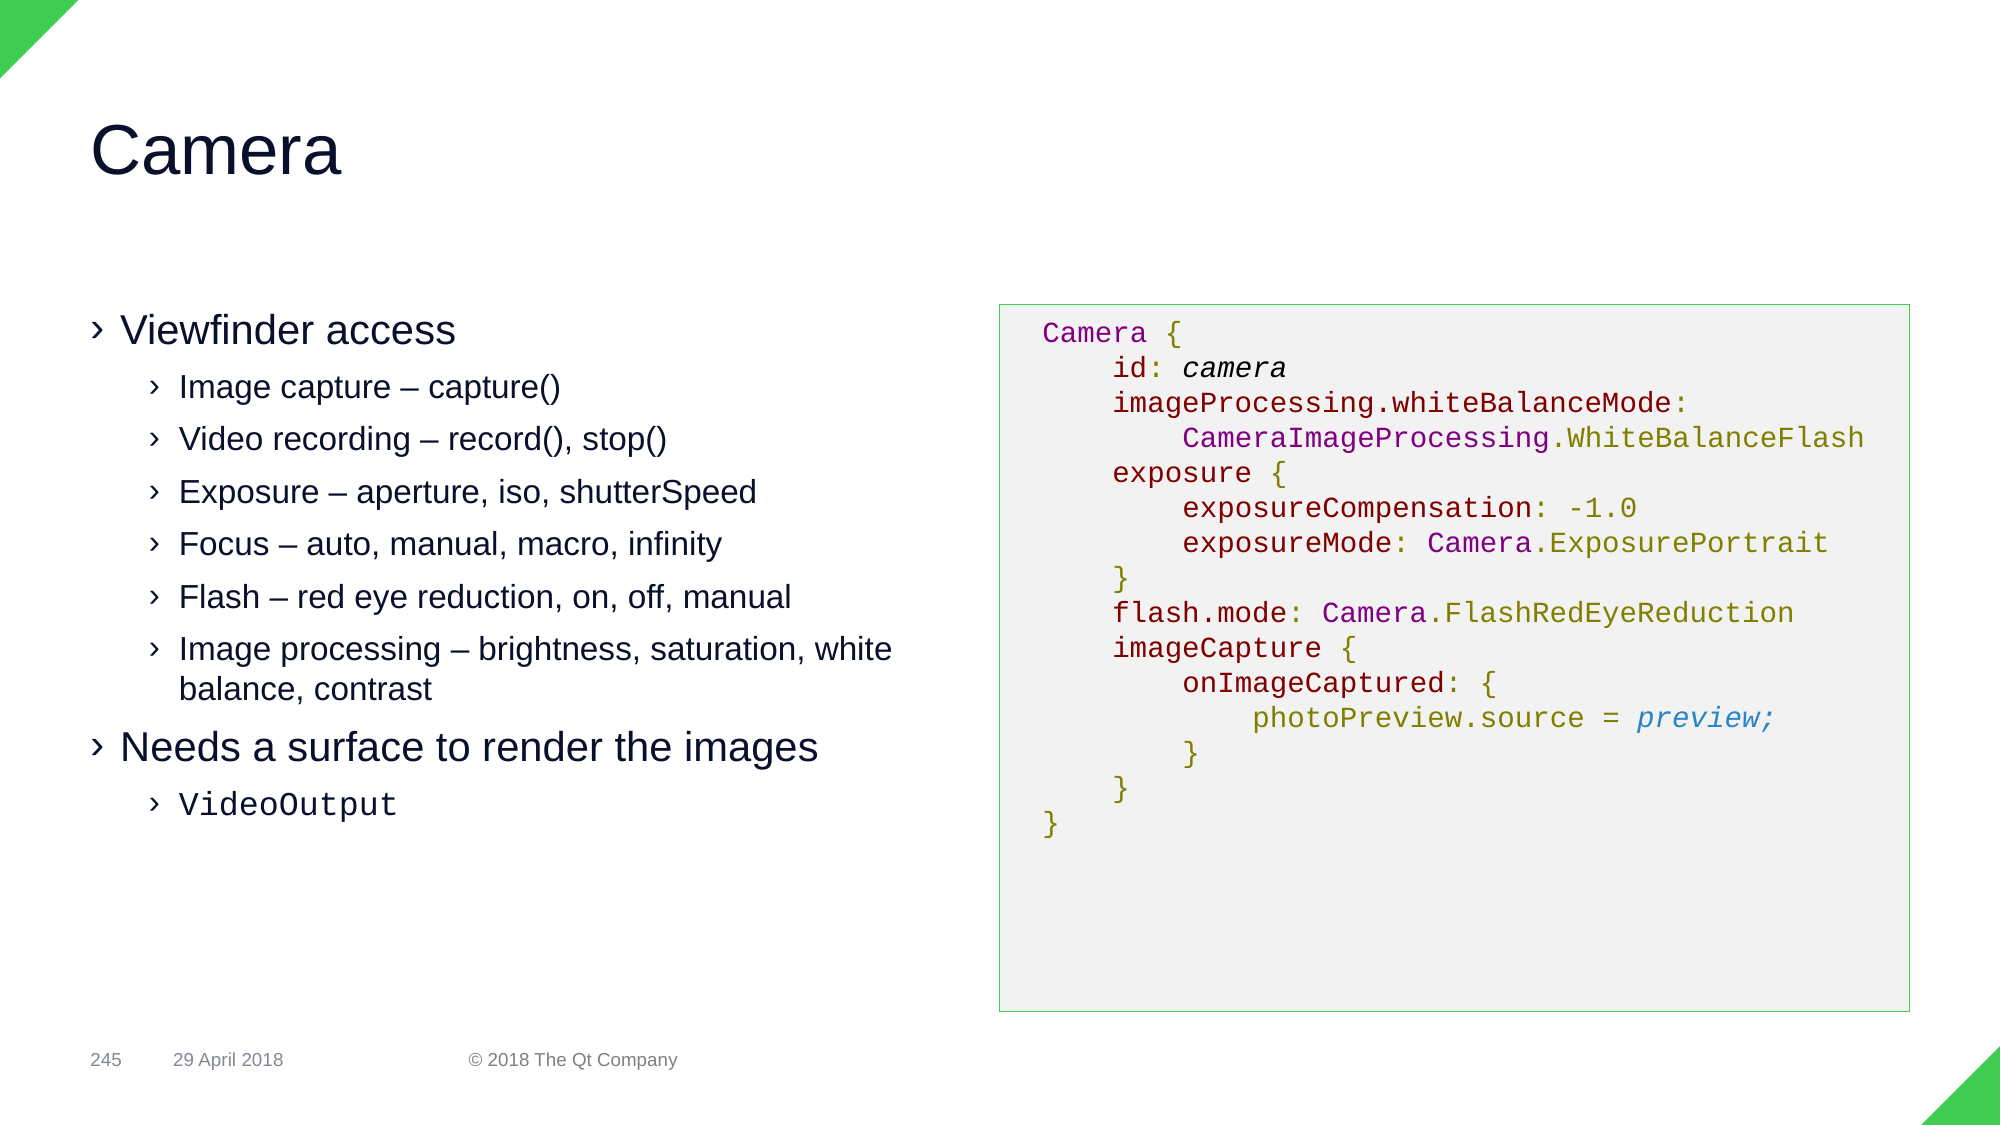

# Camera
Viewfinder access
Image capture – capture()
Video recording – record(), stop()
Exposure – aperture, iso, shutterSpeed
Focus – auto, manual, macro, infinity
Flash – red eye reduction, on, off, manual
Image processing – brightness, saturation, white balance, contrast
Needs a surface to render the images
VideoOutput
Camera {
    id: camera
    imageProcessing.whiteBalanceMode:
        CameraImageProcessing.WhiteBalanceFlash
    exposure {
        exposureCompensation: -1.0
        exposureMode: Camera.ExposurePortrait
    }
    flash.mode: Camera.FlashRedEyeReduction
    imageCapture {
        onImageCaptured: {
            photoPreview.source = preview;
        }
    }
}
245
29 April 2018
© 2018 The Qt Company